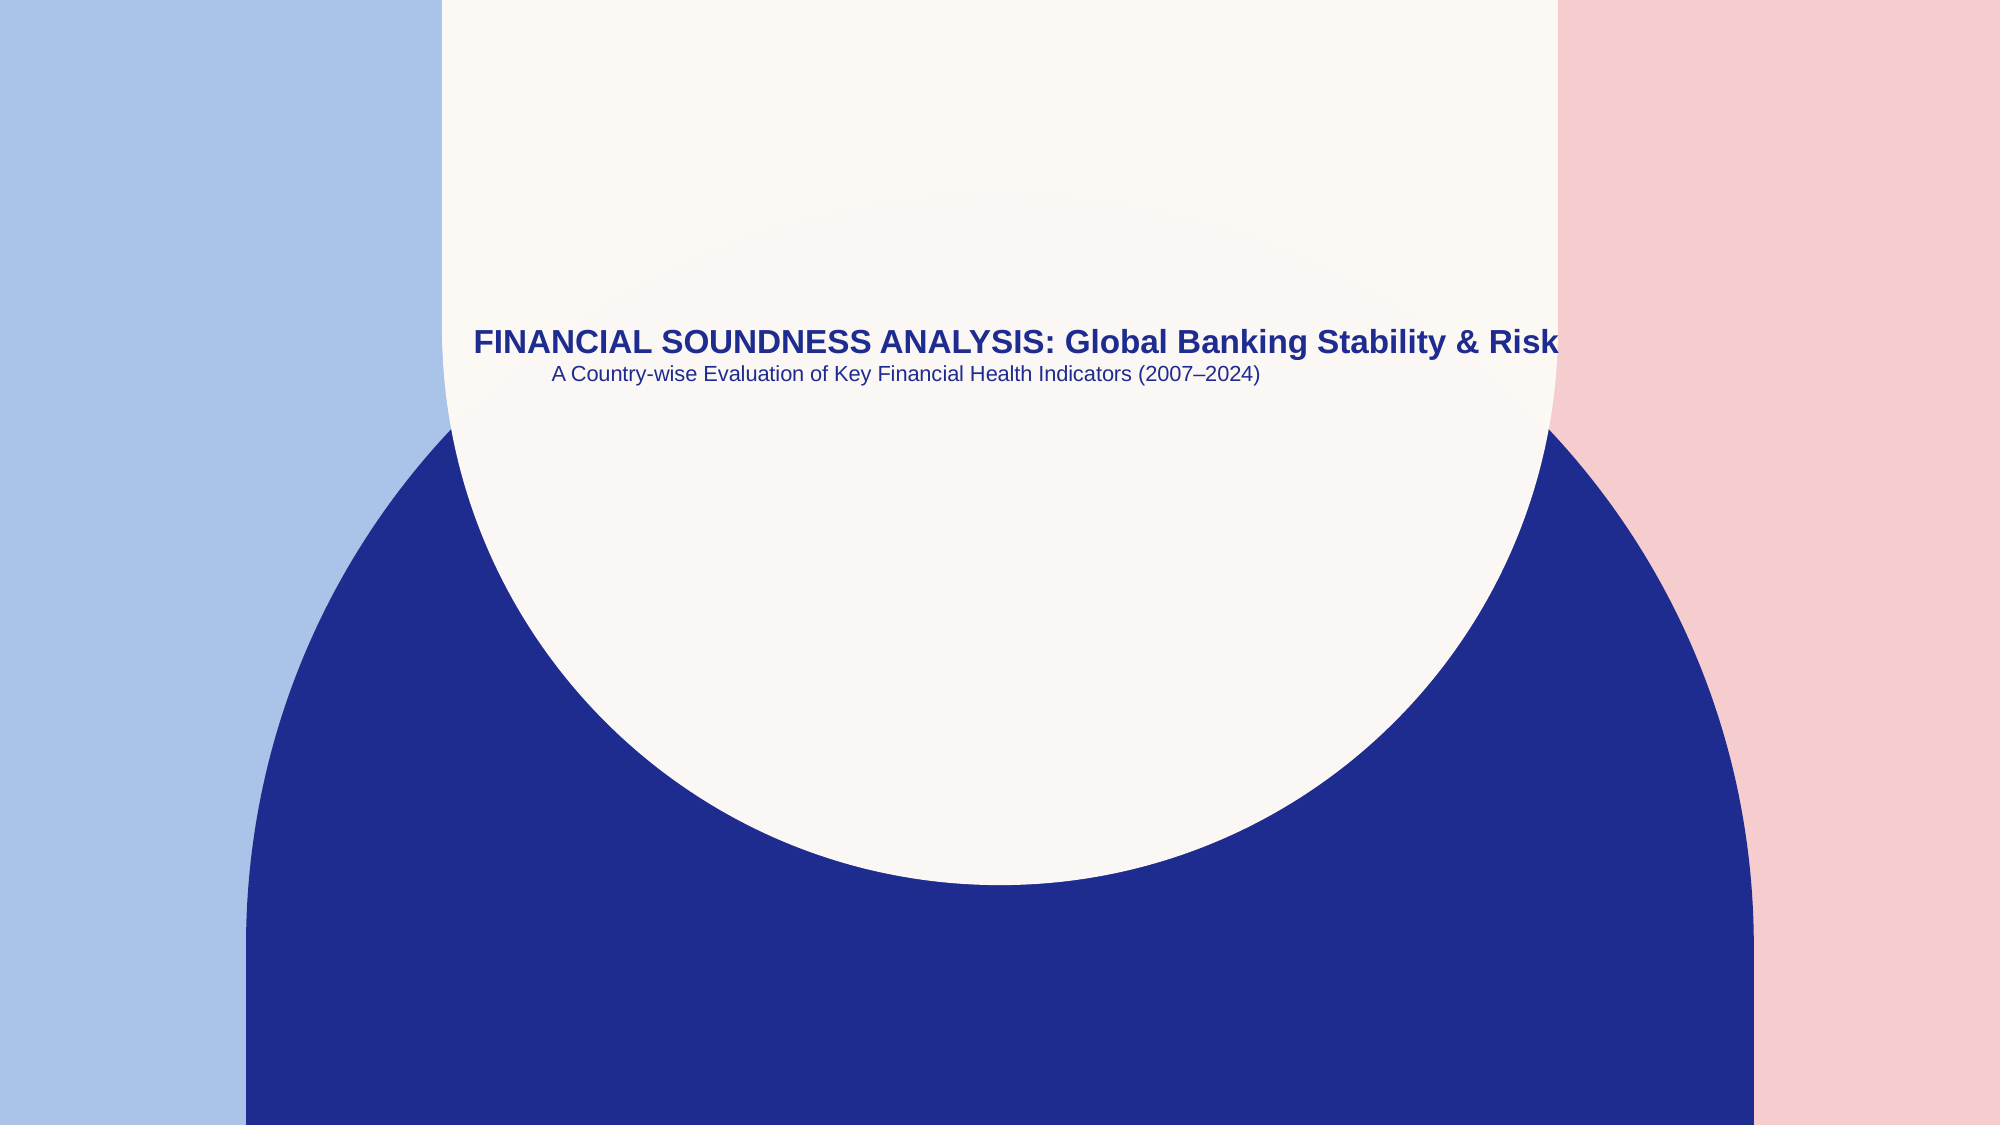

# FINANCIAL SOUNDNESS ANALYSIS: Global Banking Stability & Risk
             A Country-wise Evaluation of Key Financial Health Indicators (2007–2024)